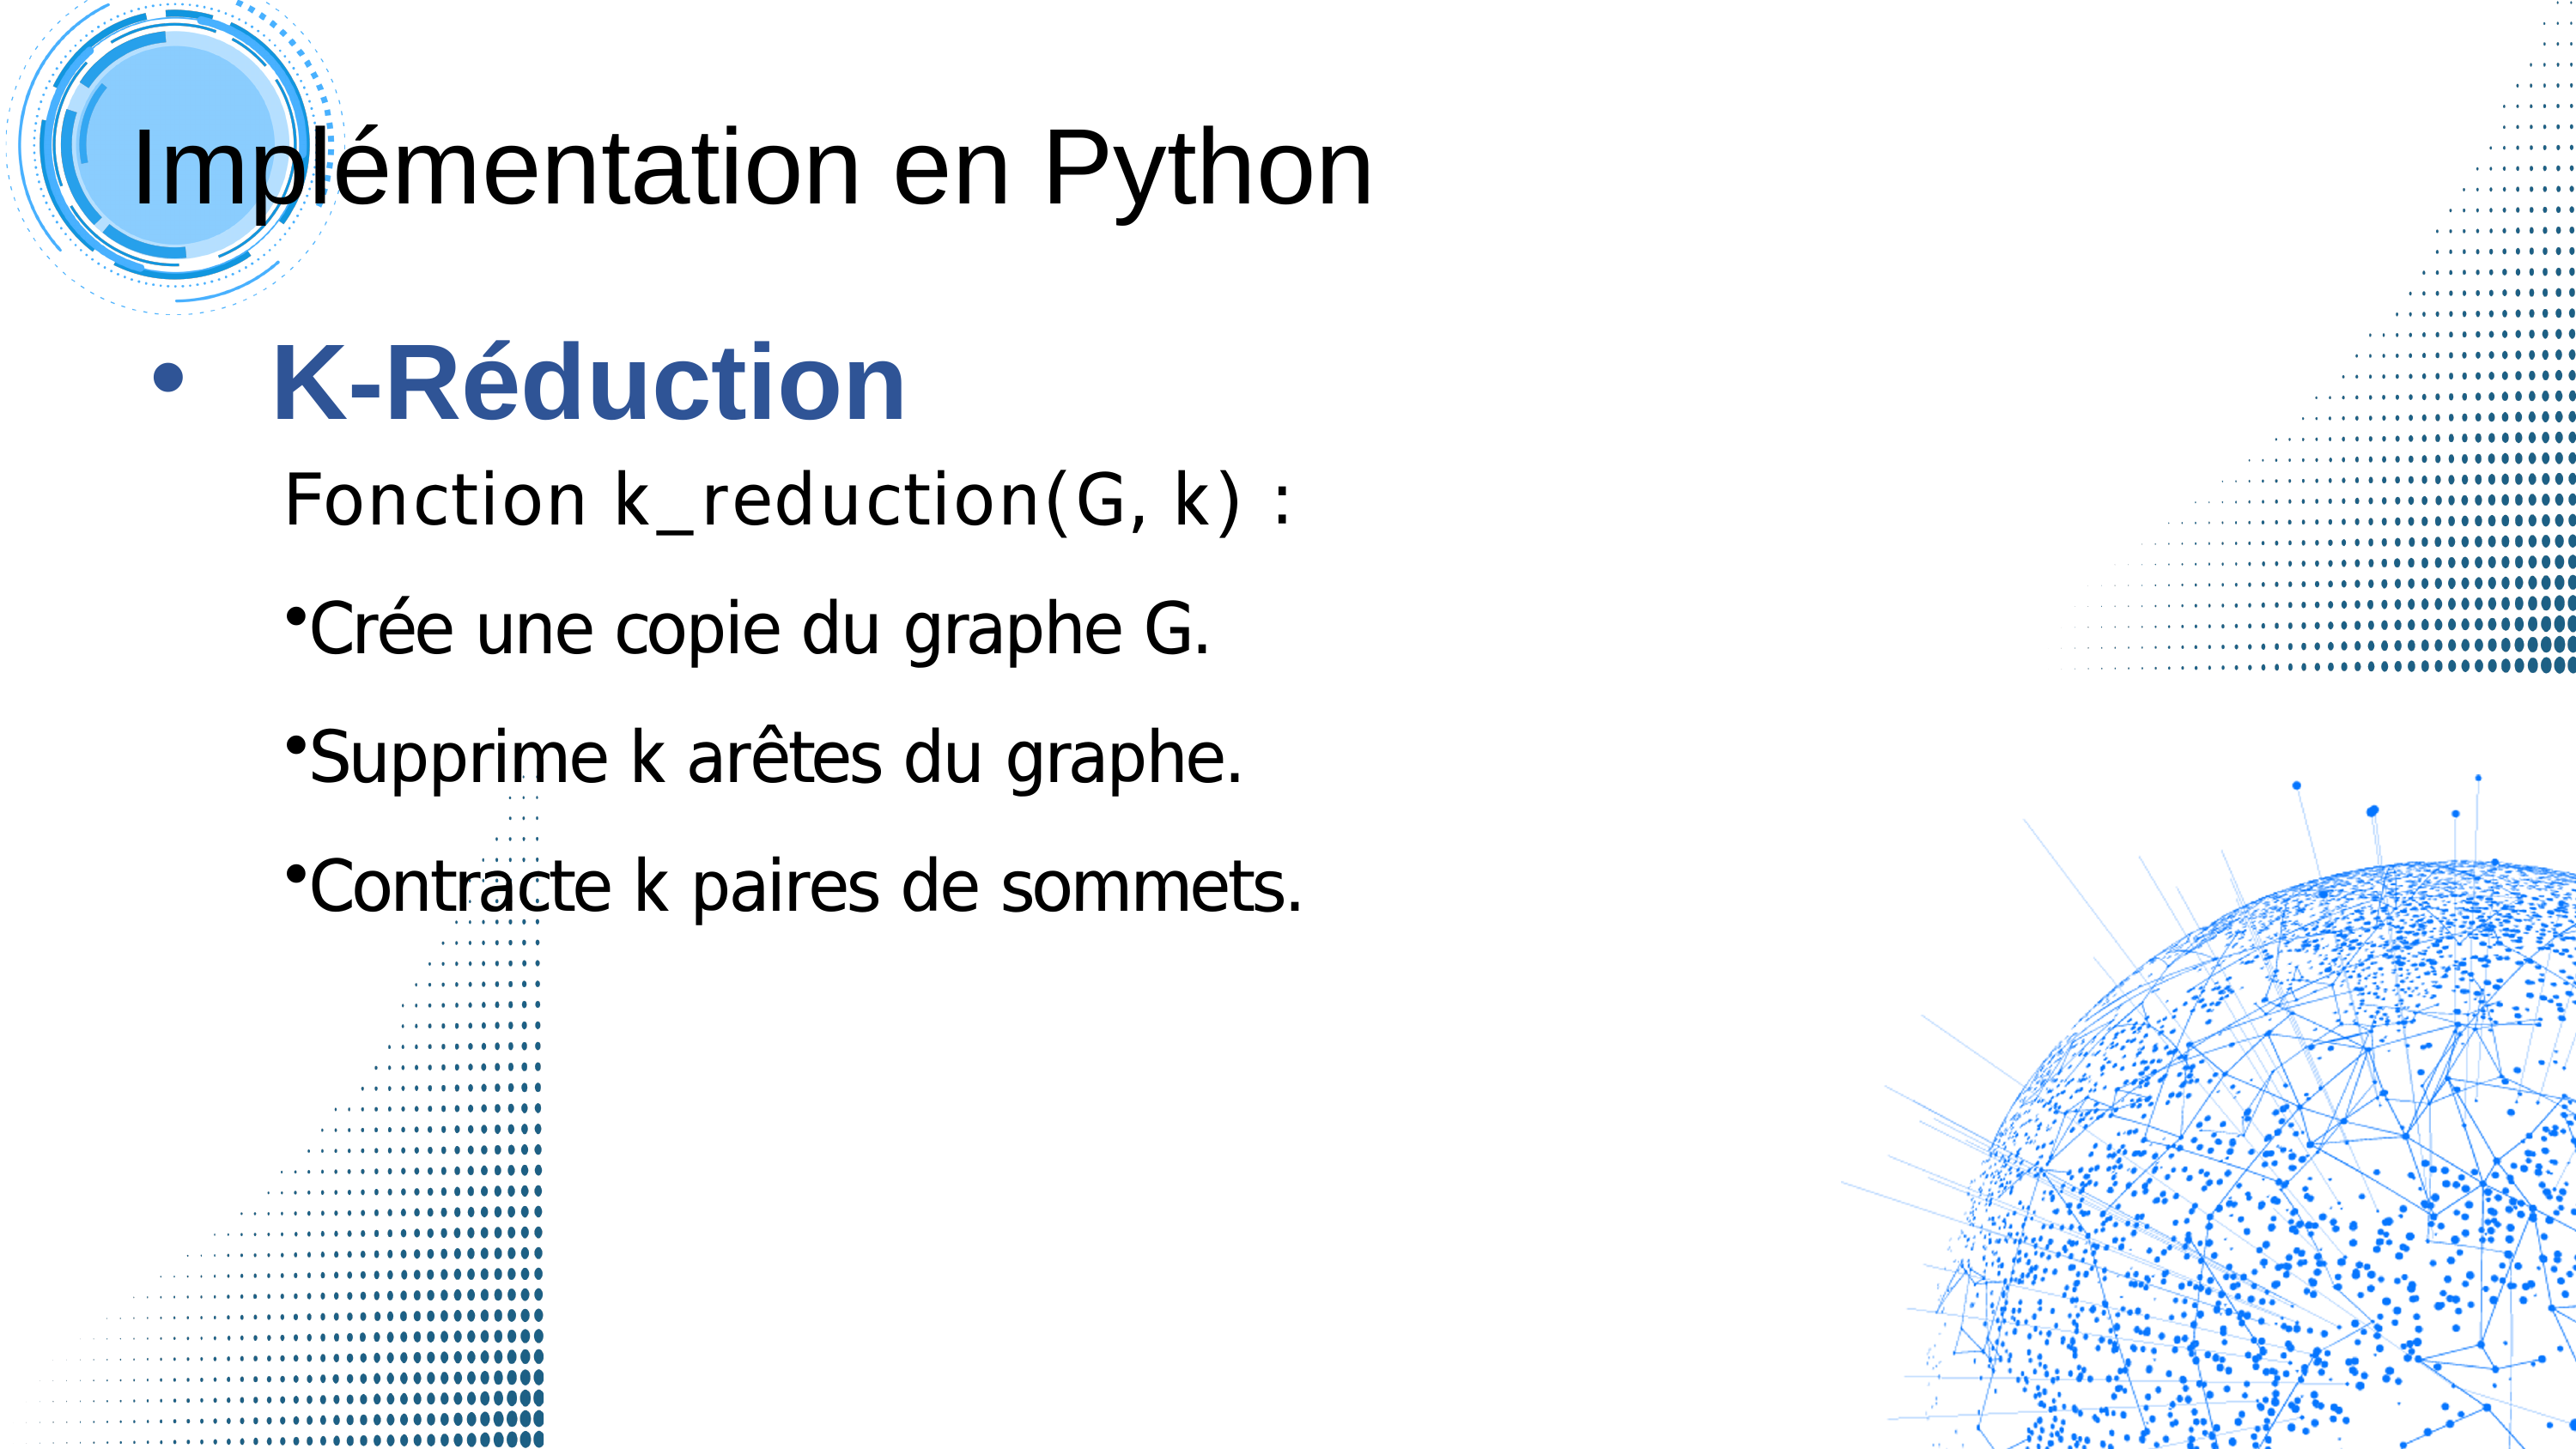

Implémentation en Python
K-Réduction
Fonction k_reduction(G, k) :
Crée une copie du graphe G.
Supprime k arêtes du graphe.
Contracte k paires de sommets.